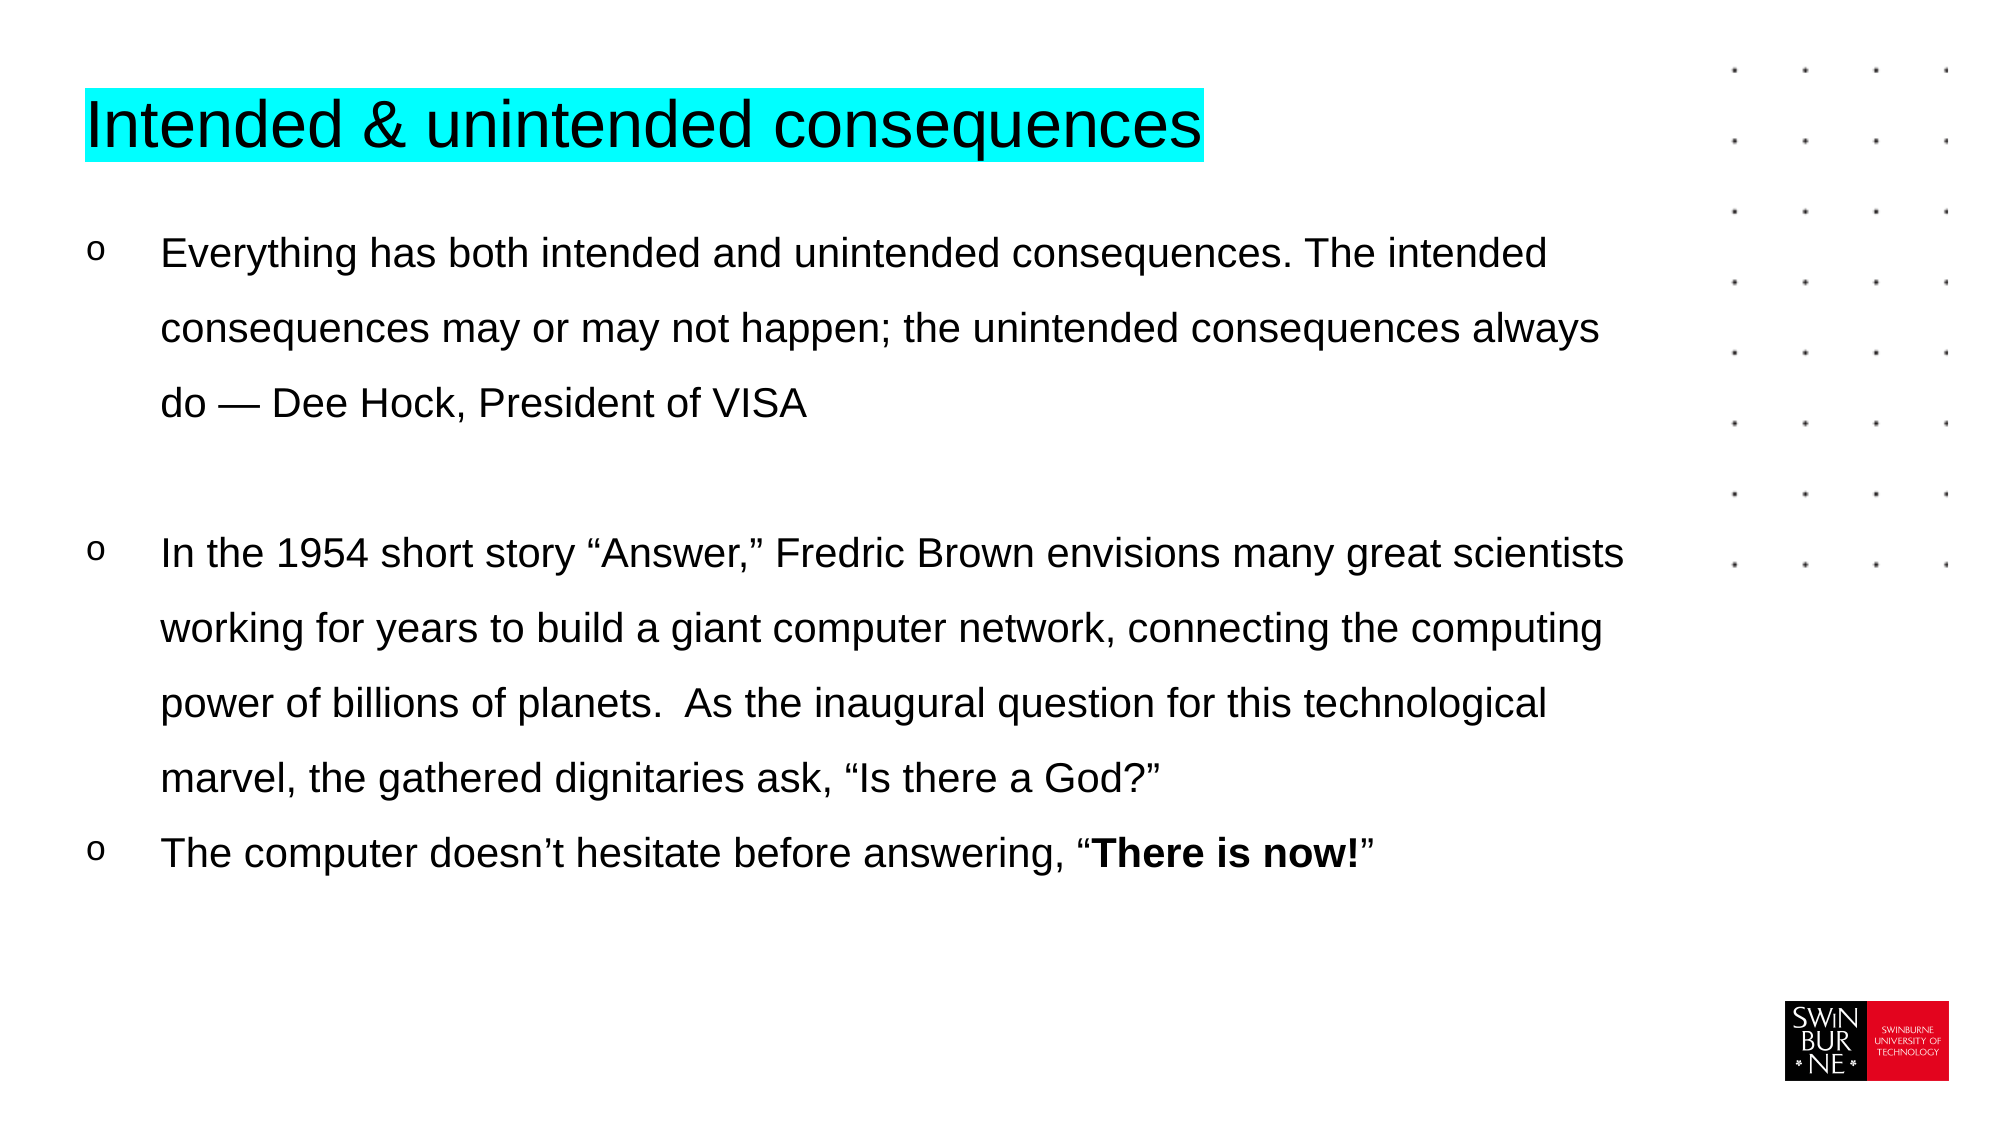

# Intended & unintended consequences
Everything has both intended and unintended consequences. The intended consequences may or may not happen; the unintended consequences always do — Dee Hock, President of VISA

In the 1954 short story “Answer,” Fredric Brown envisions many great scientists working for years to build a giant computer network, connecting the computing power of billions of planets.  As the inaugural question for this technological marvel, the gathered dignitaries ask, “Is there a God?”
The computer doesn’t hesitate before answering, “There is now!”